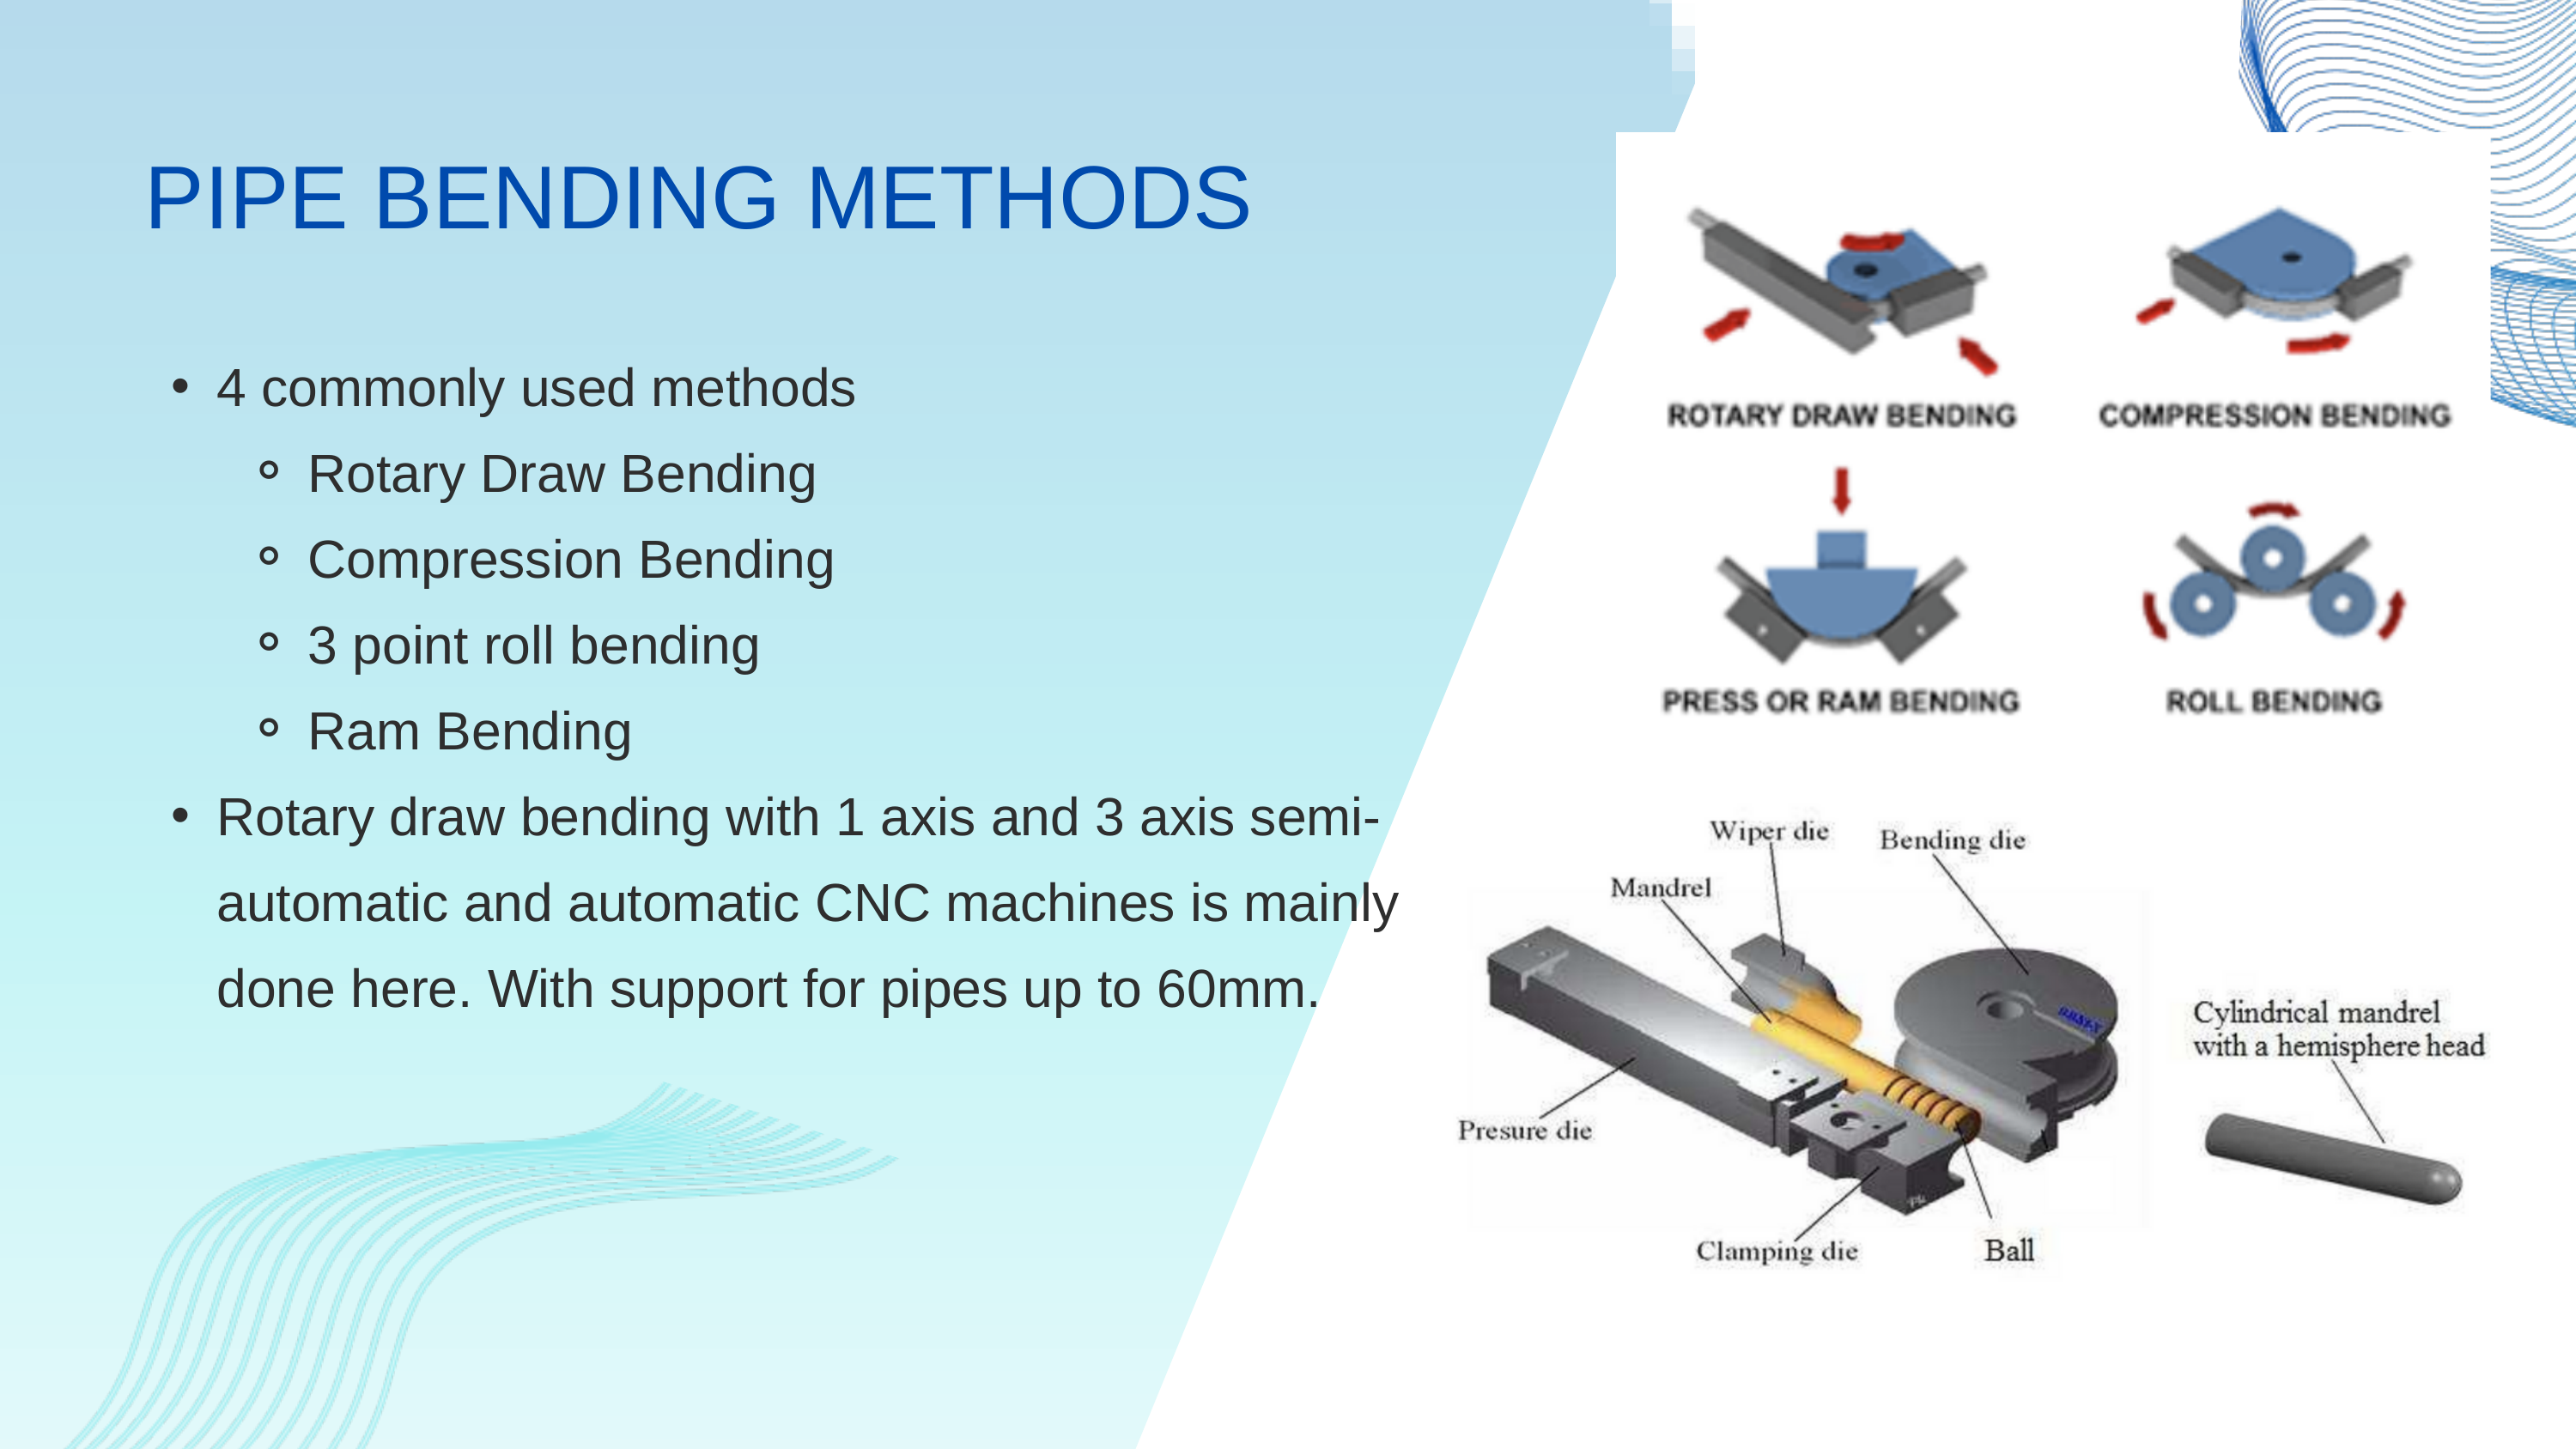

PIPE BENDING METHODS
4 commonly used methods
Rotary Draw Bending
Compression Bending
3 point roll bending
Ram Bending
Rotary draw bending with 1 axis and 3 axis semi-automatic and automatic CNC machines is mainly done here. With support for pipes up to 60mm.